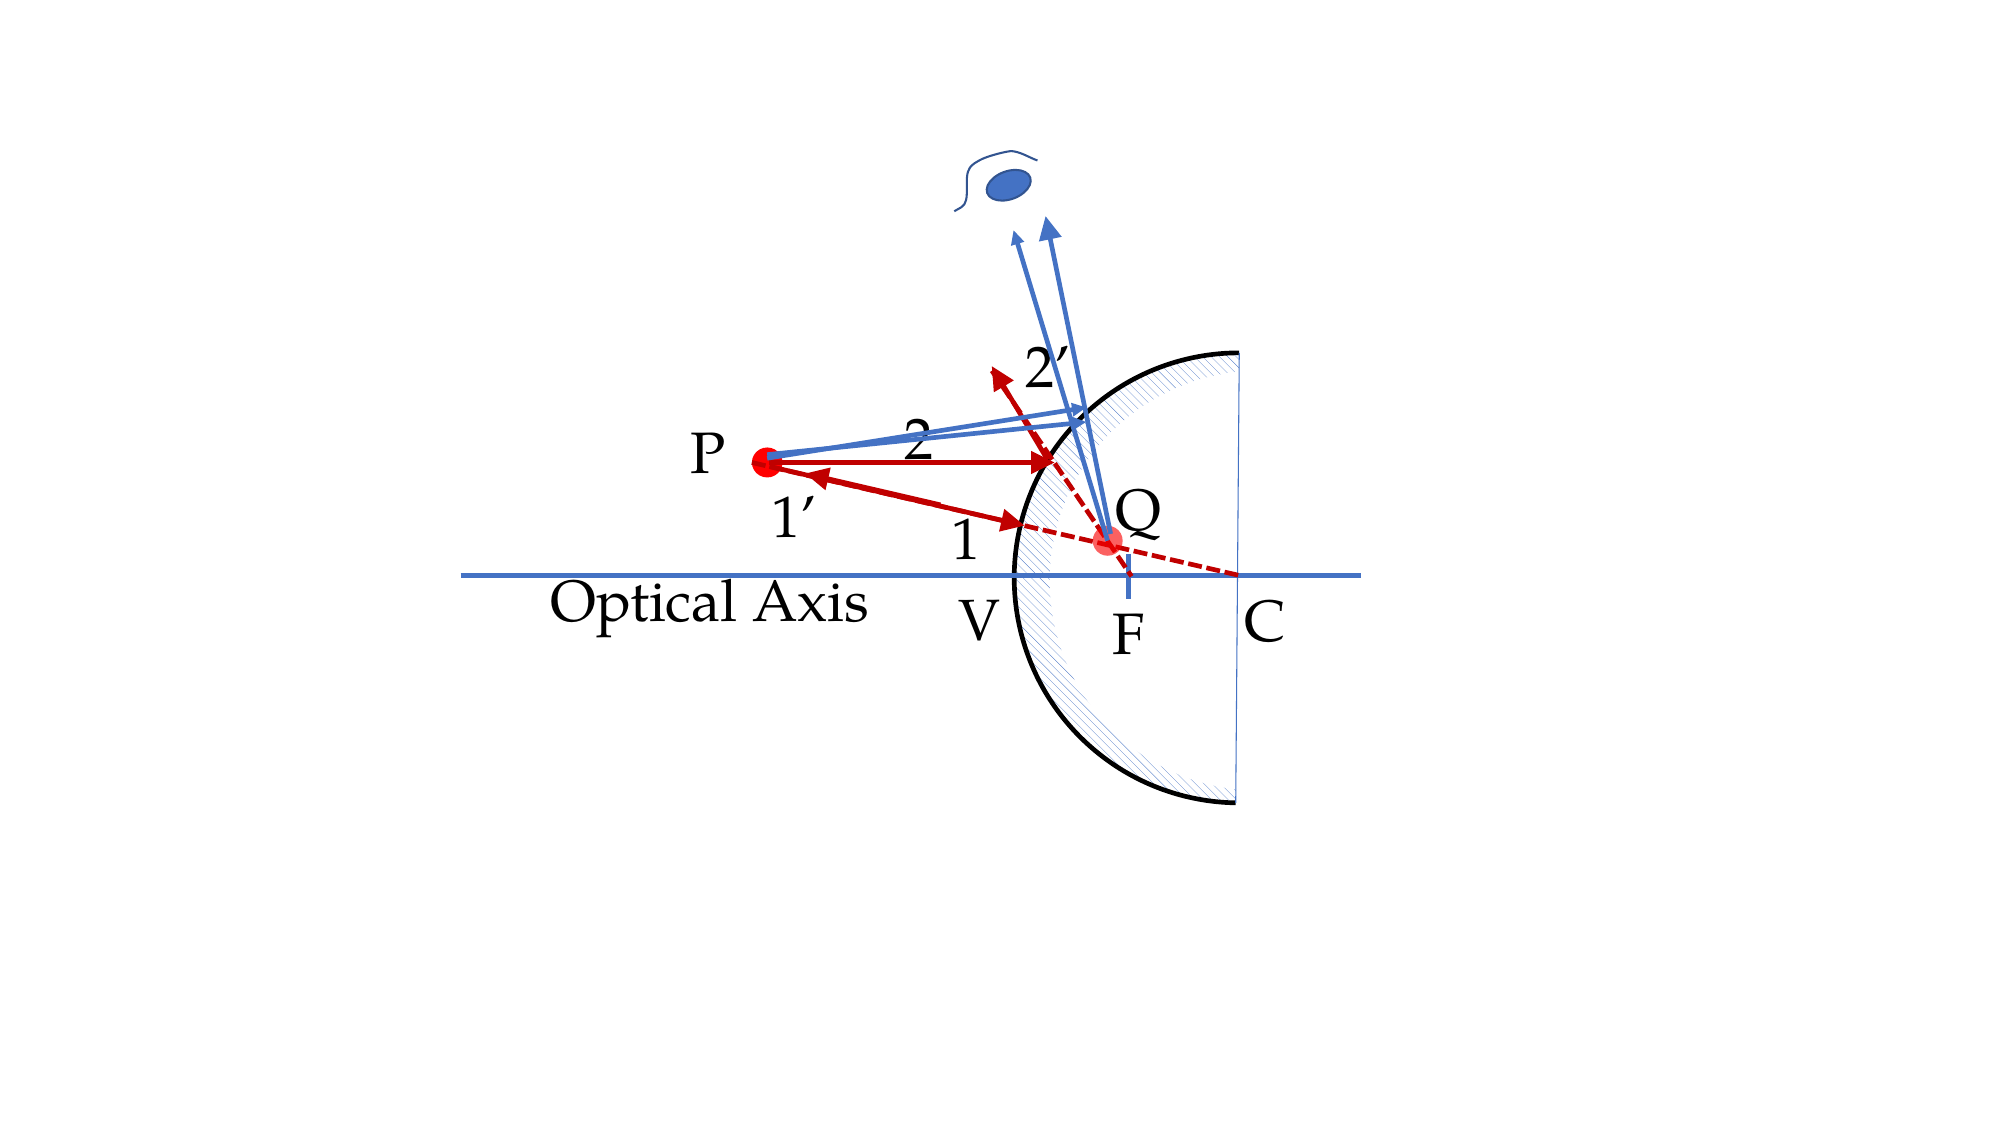

2’

2
P

Q
1’
1

Optical Axis
V
C
F